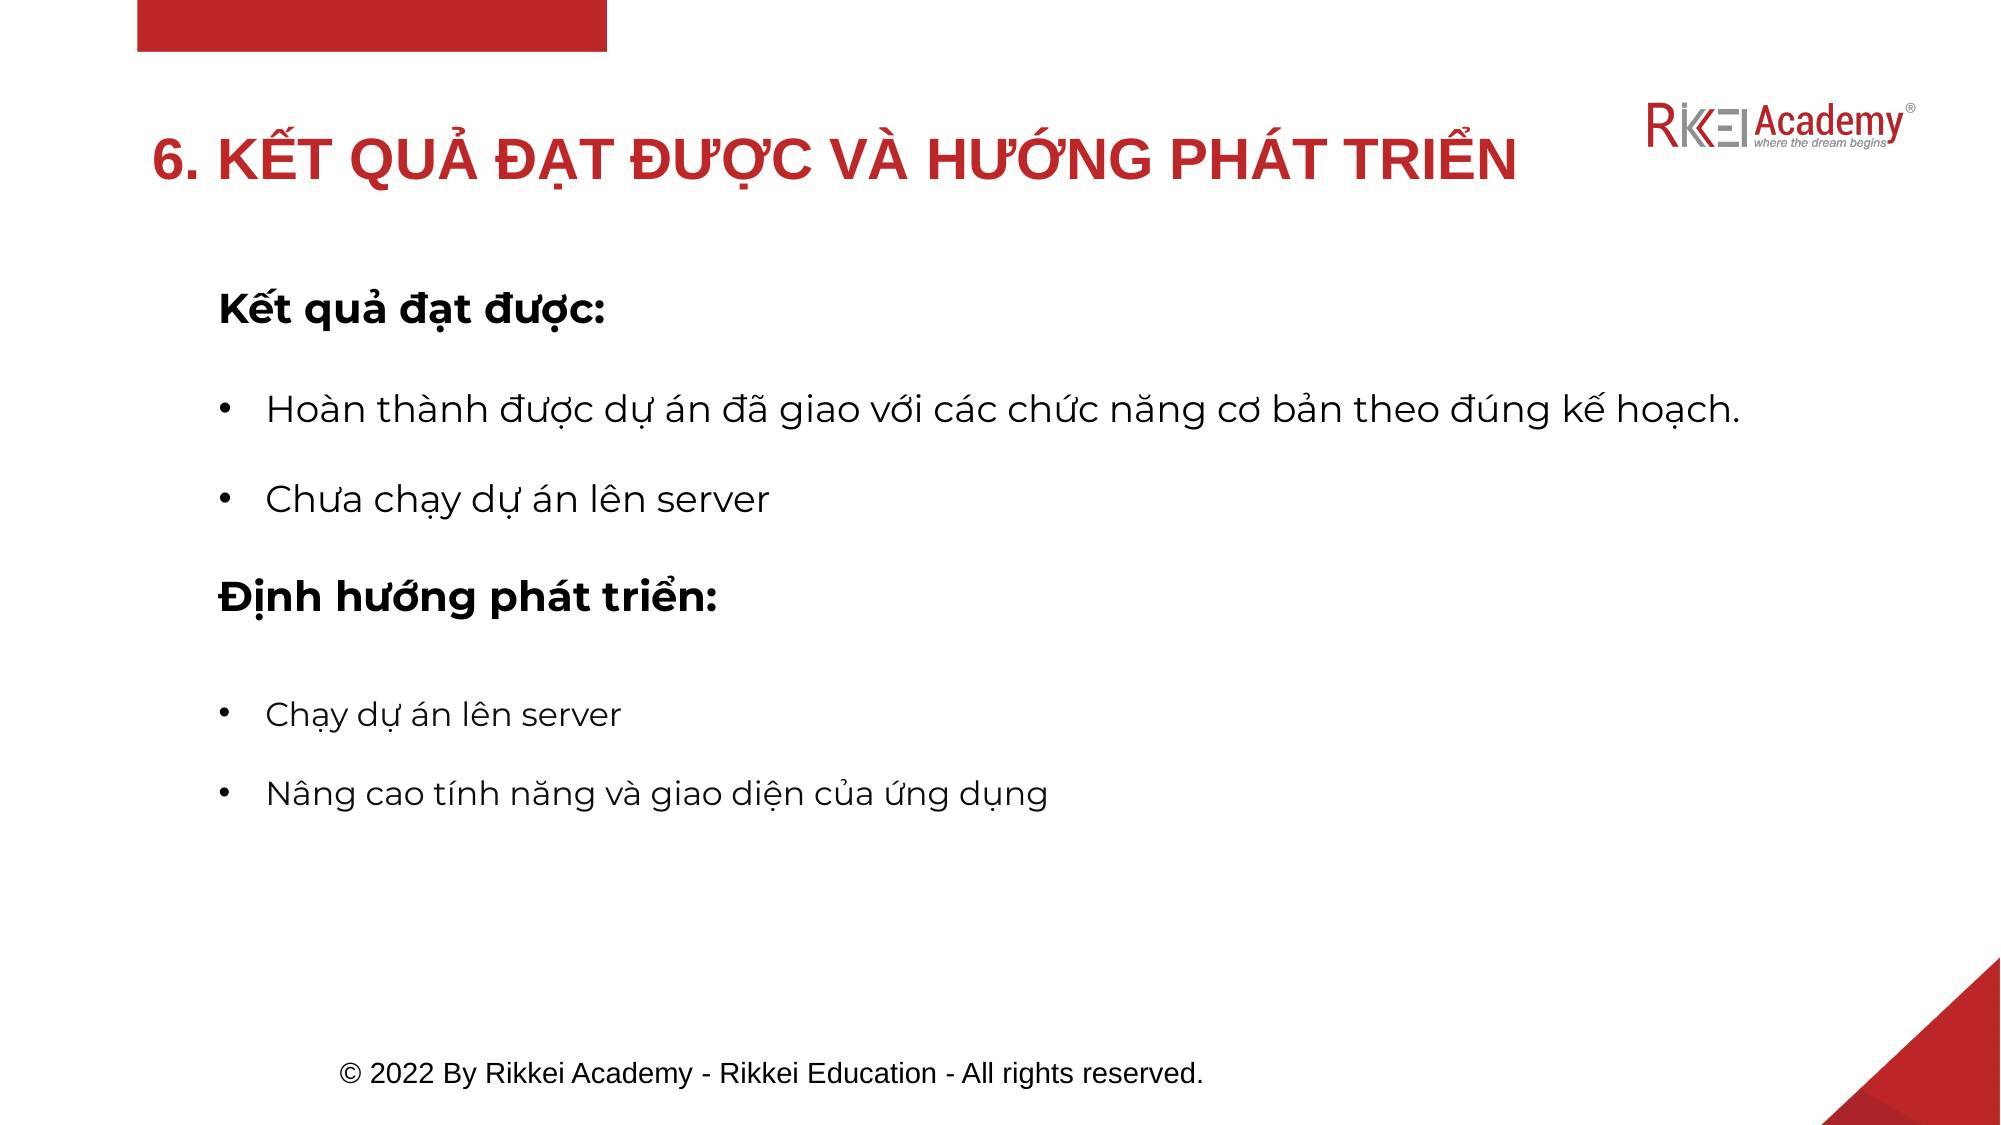

# 6. KẾT QUẢ ĐẠT ĐƯỢC VÀ HƯỚNG PHÁT TRIỂN
Kết quả đạt được:

Hoàn thành được dự án đã giao với các chức năng cơ bản theo đúng kế hoạch.
Chưa chạy dự án lên server

Định hướng phát triển:

Chạy dự án lên server
Nâng cao tính năng và giao diện của ứng dụng